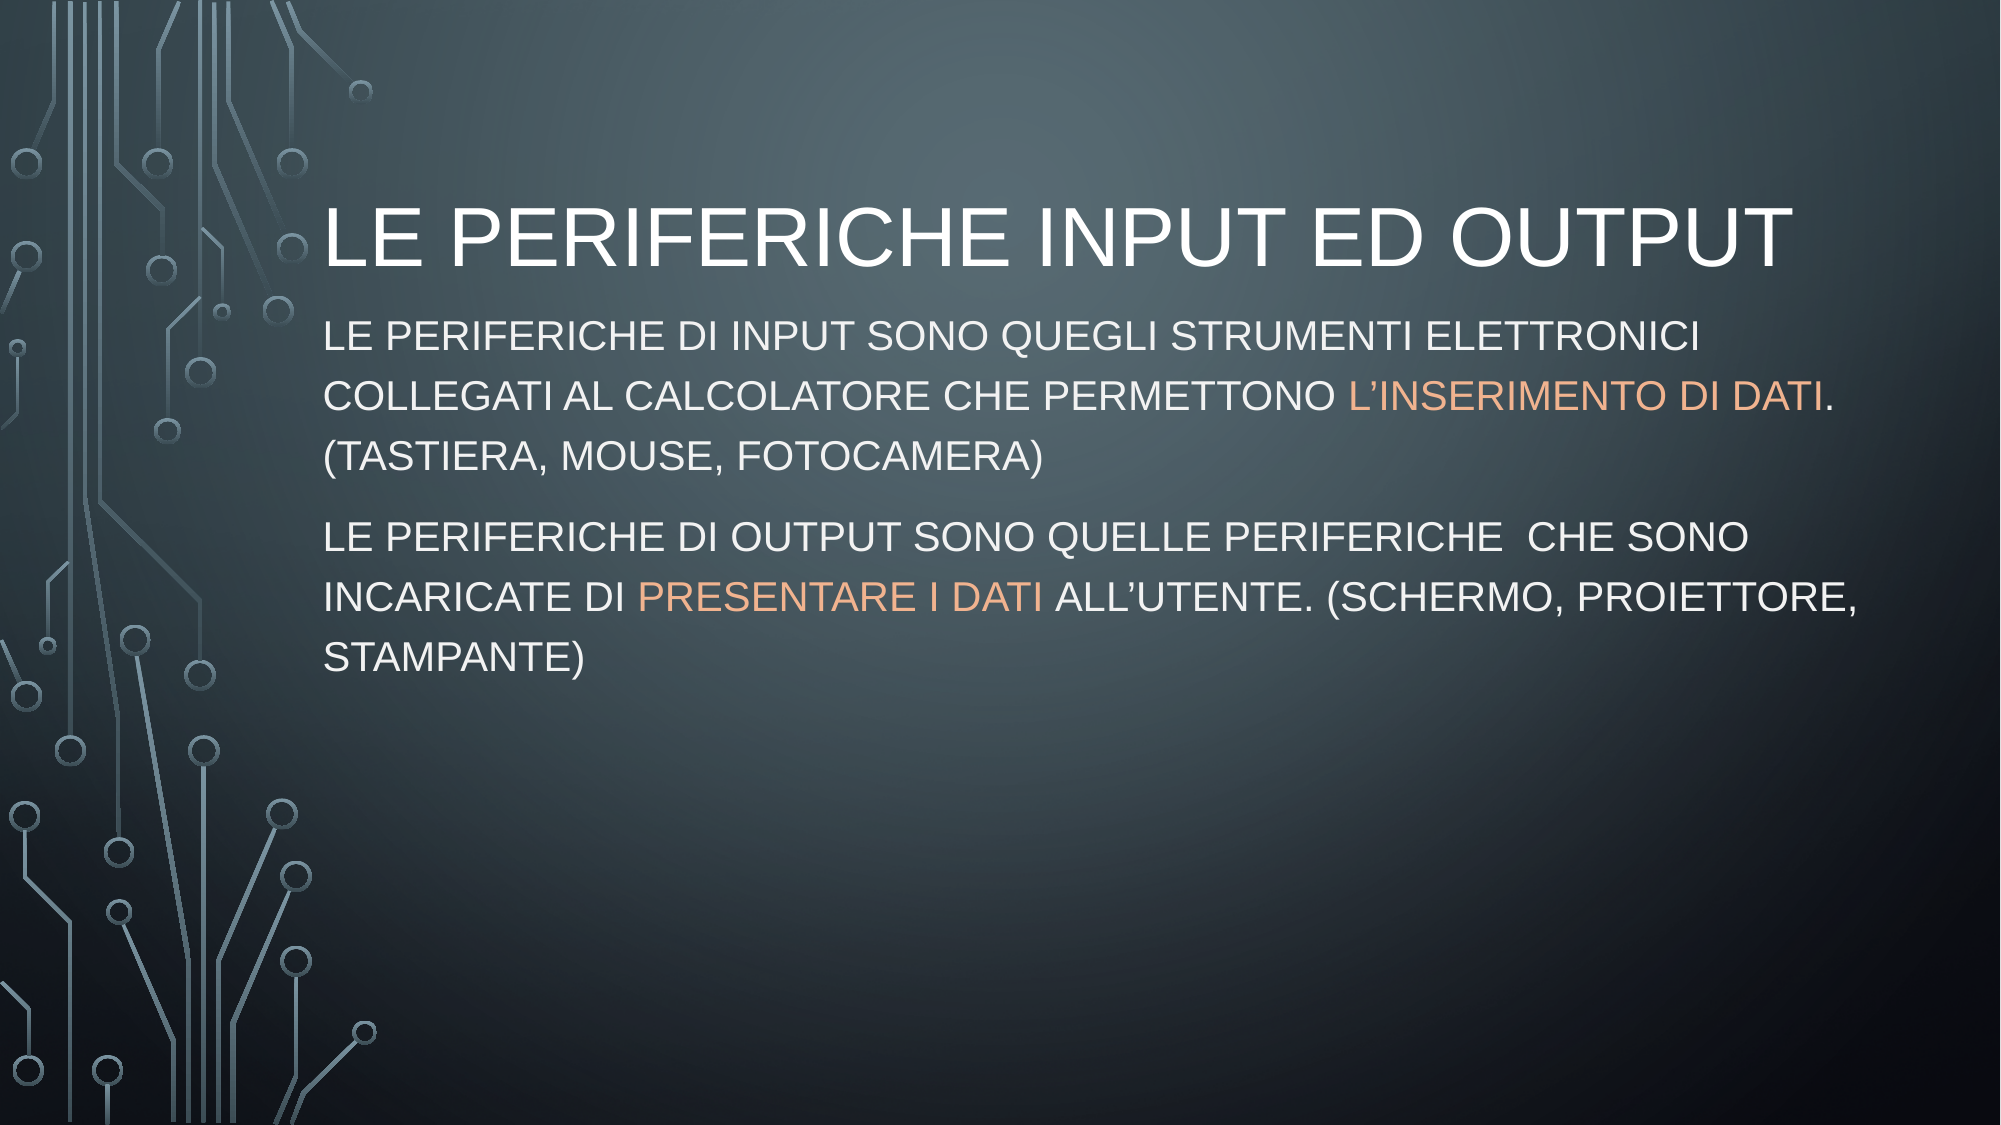

# Le periferiche input ed output
Le periferiche di input sono quegli strumenti elettronici collegati al calcolatore che permettono l’inserimento di dati. (Tastiera, mouse, fotocamera)
Le periferiche di output sono quelle periferiche  che sono incaricate di presentare i dati all’utente. (Schermo, proiettore, stampante)